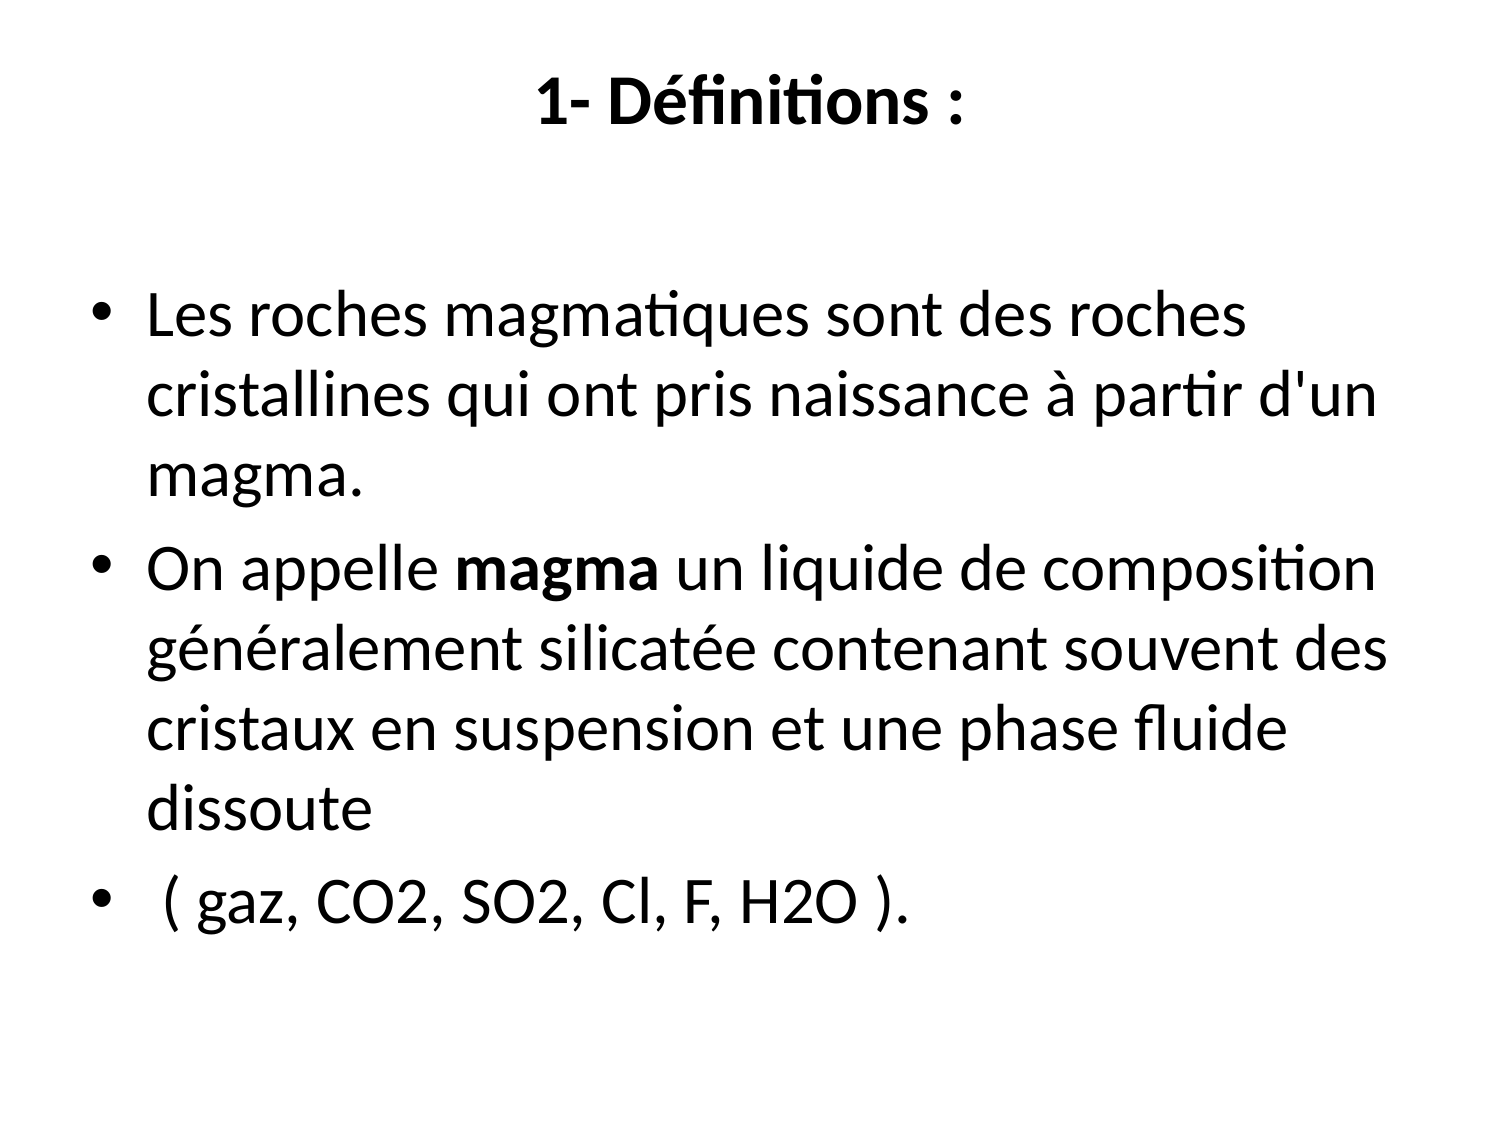

# 1- Définitions :
Les roches magmatiques sont des roches cristallines qui ont pris naissance à partir d'un magma.
On appelle magma un liquide de composition généralement silicatée contenant souvent des cristaux en suspension et une phase fluide dissoute
 ( gaz, CO2, SO2, Cl, F, H2O ).